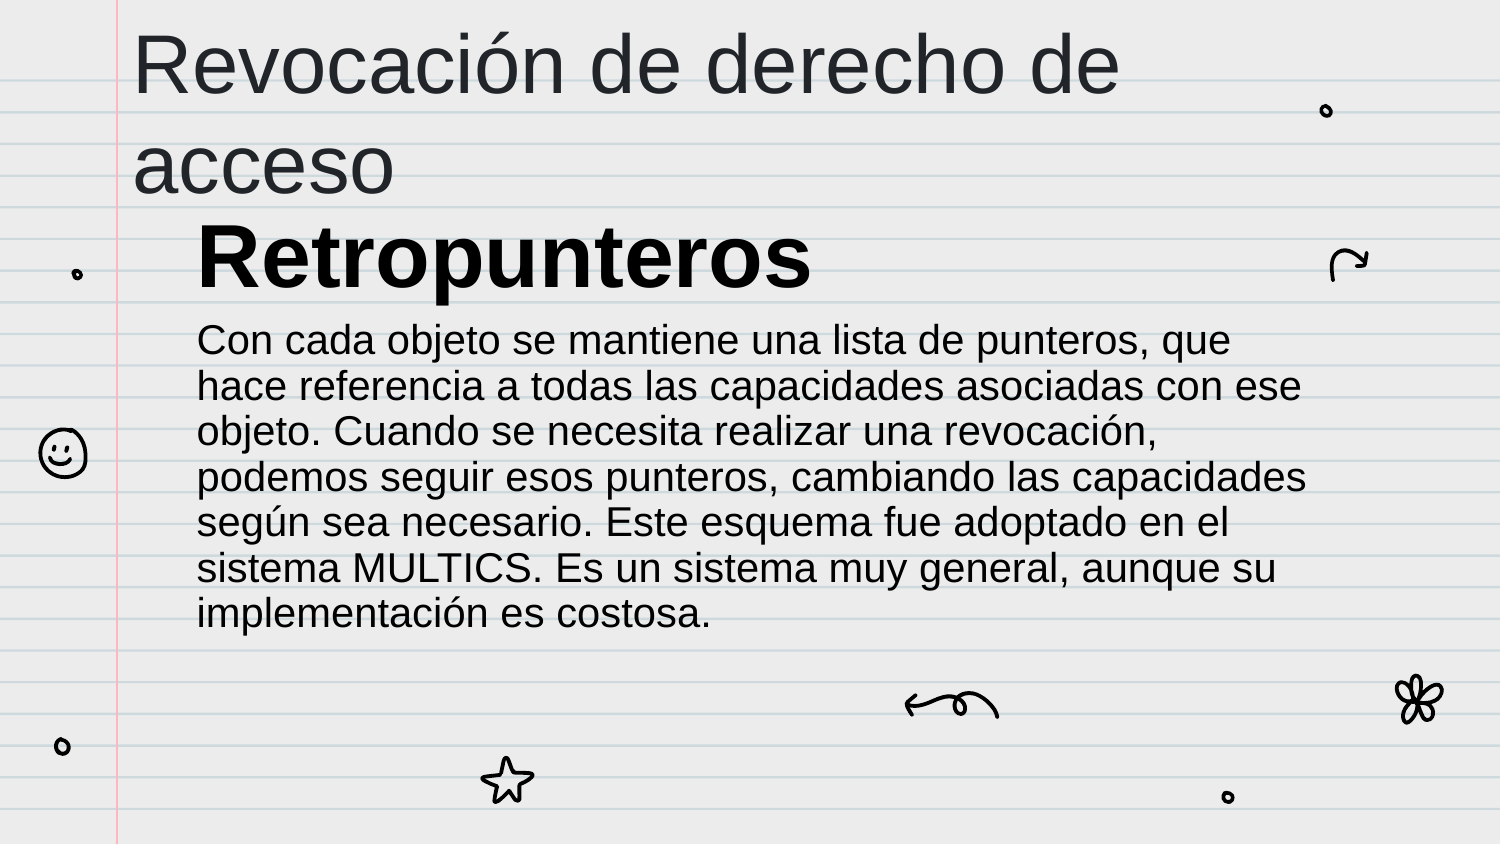

# Revocación de derecho de acceso
Retropunteros
Con cada objeto se mantiene una lista de punteros, que hace referencia a todas las capacidades asociadas con ese objeto. Cuando se necesita realizar una revocación, podemos seguir esos punteros, cambiando las capacidades según sea necesario. Este esquema fue adoptado en el sistema MULTICS. Es un sistema muy general, aunque su implementación es costosa.